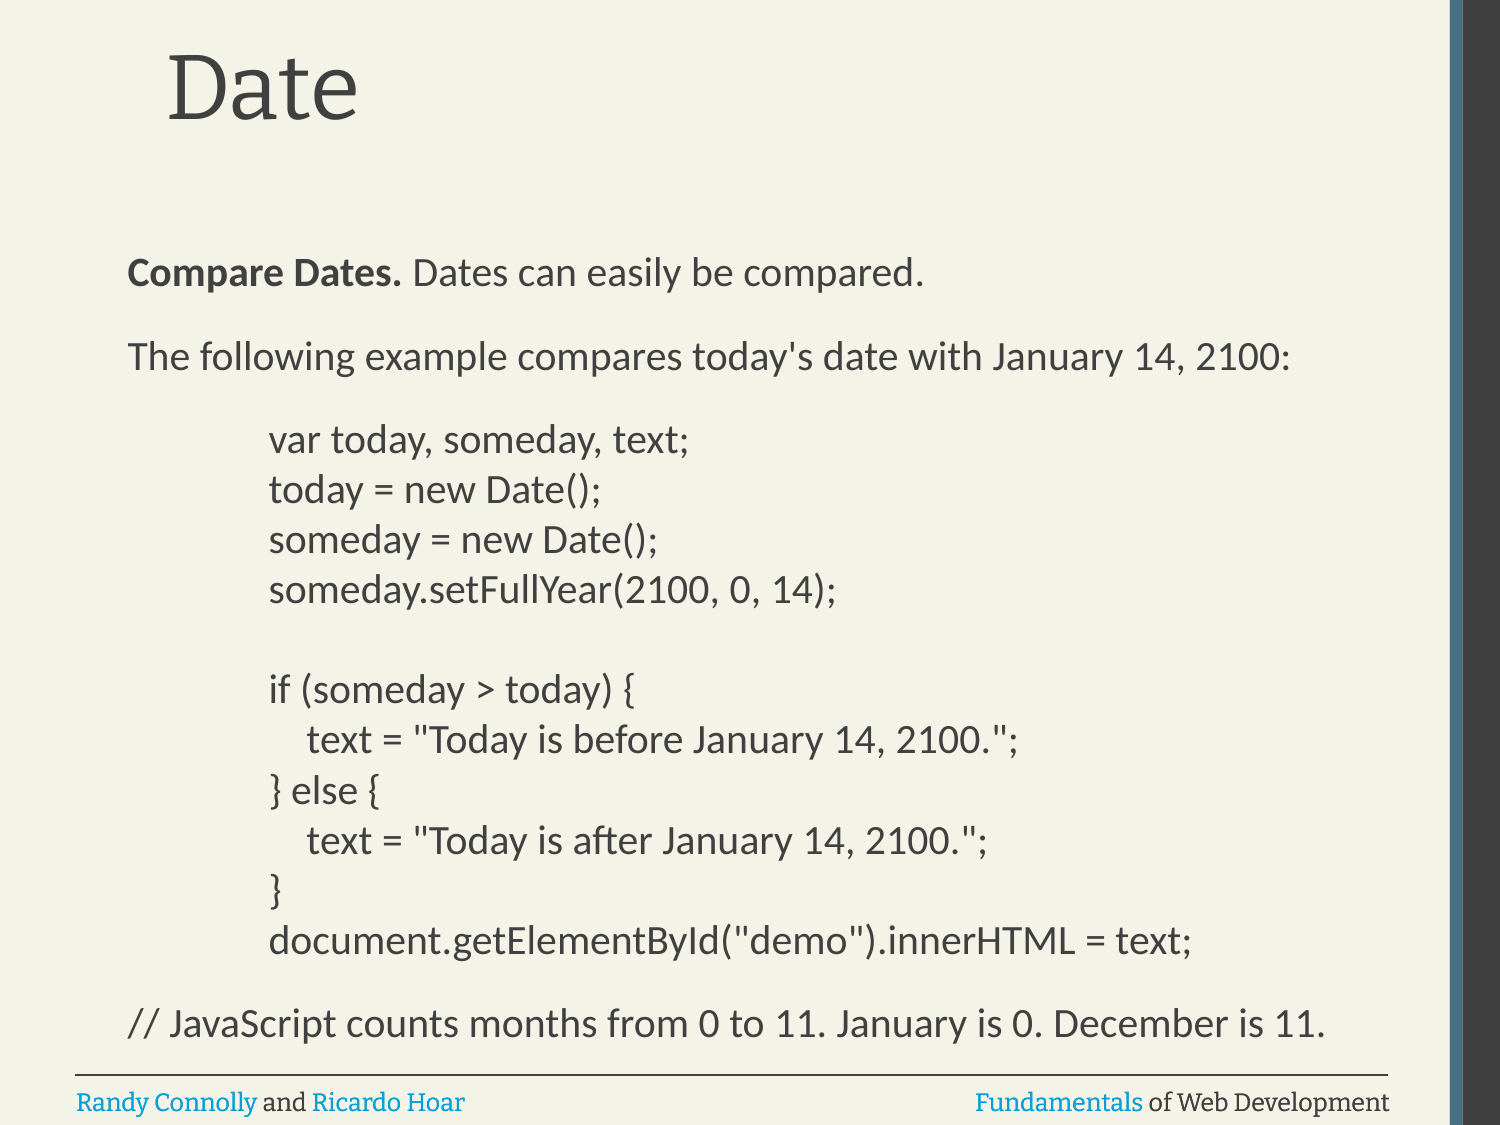

# Date

Compare Dates. Dates can easily be compared.
The following example compares today's date with January 14, 2100:
var today, someday, text;
today = new Date();
someday = new Date();
someday.setFullYear(2100, 0, 14);
if (someday > today) {
    text = "Today is before January 14, 2100.";
} else {
    text = "Today is after January 14, 2100.";
}
document.getElementById("demo").innerHTML = text;
// JavaScript counts months from 0 to 11. January is 0. December is 11.